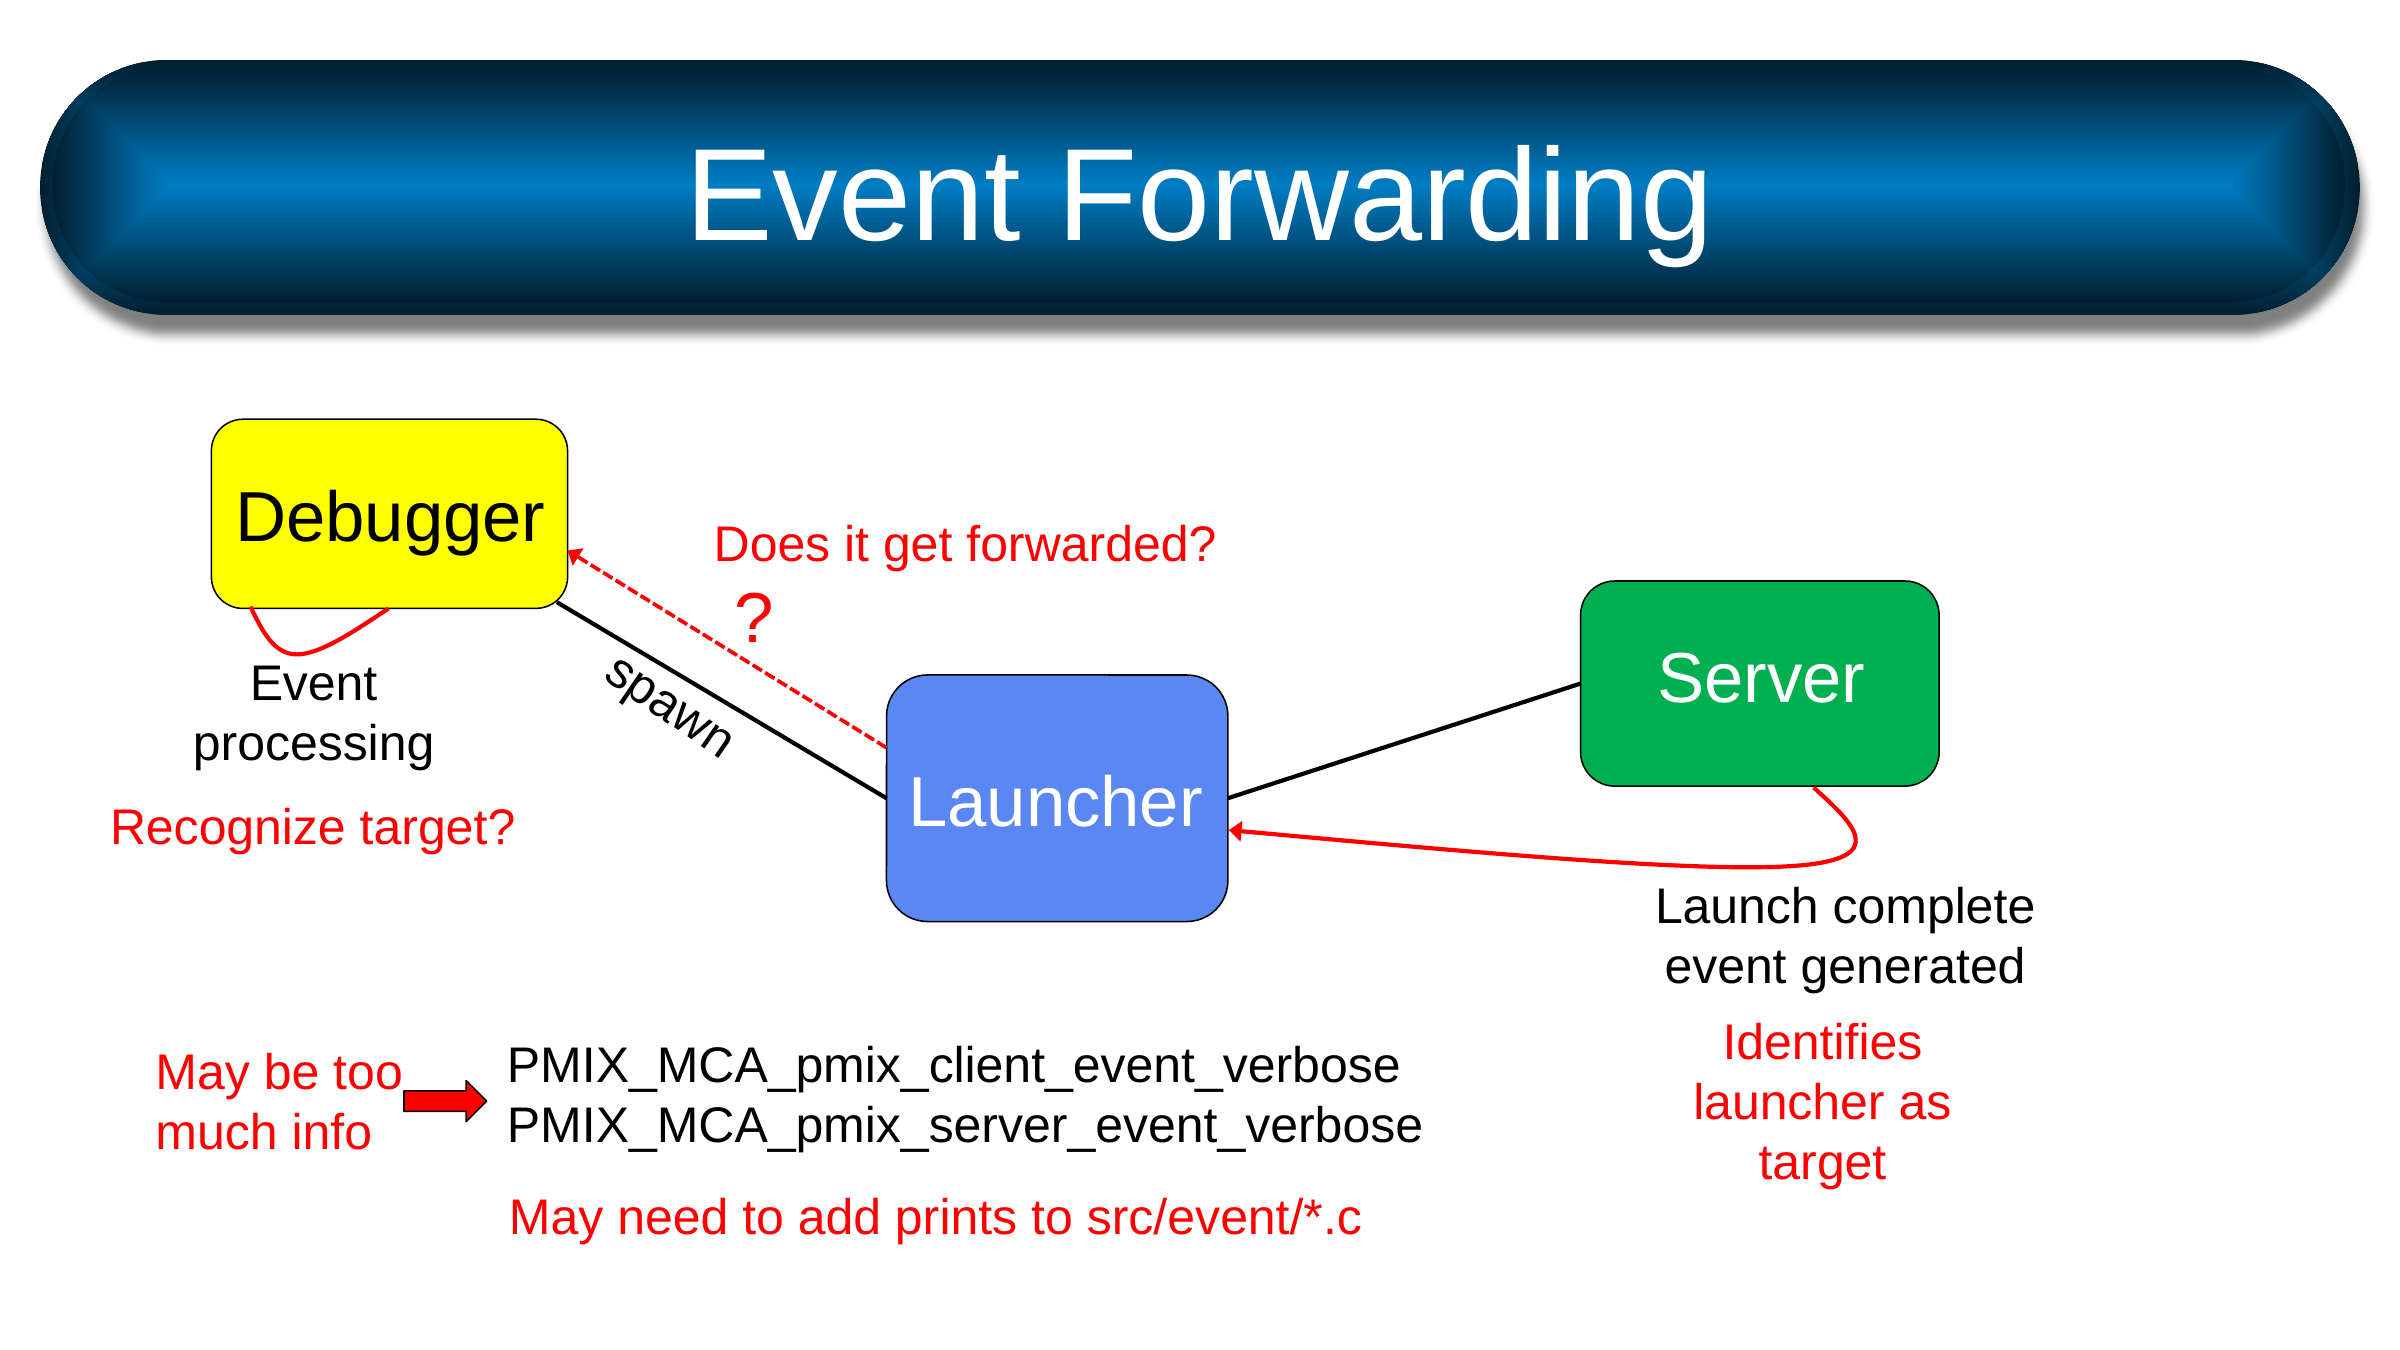

# Event Forwarding

Debugger
Does it get forwarded?
?

Server
Event processing
spawn

Launcher
Recognize target?

Launch complete event generated
Identifies launcher as target
PMIX_MCA_pmix_client_event_verbose
PMIX_MCA_pmix_server_event_verbose
May be too much info

May need to add prints to src/event/*.c